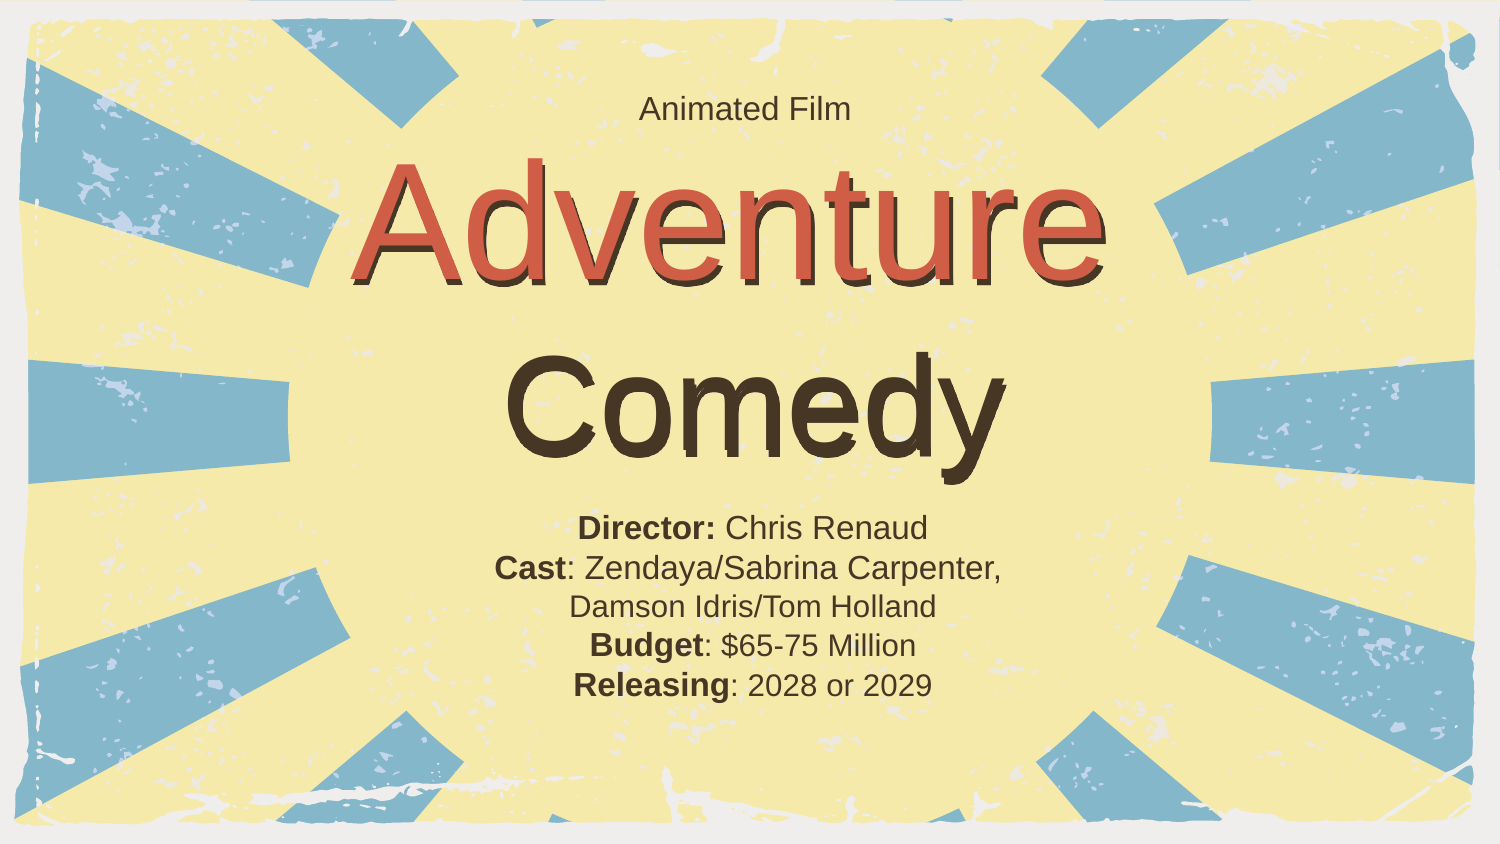

Animated Film
# Adventure
Comedy
Director: Chris Renaud
Cast: Zendaya/Sabrina Carpenter,
Damson Idris/Tom Holland
Budget: $65-75 Million
Releasing: 2028 or 2029